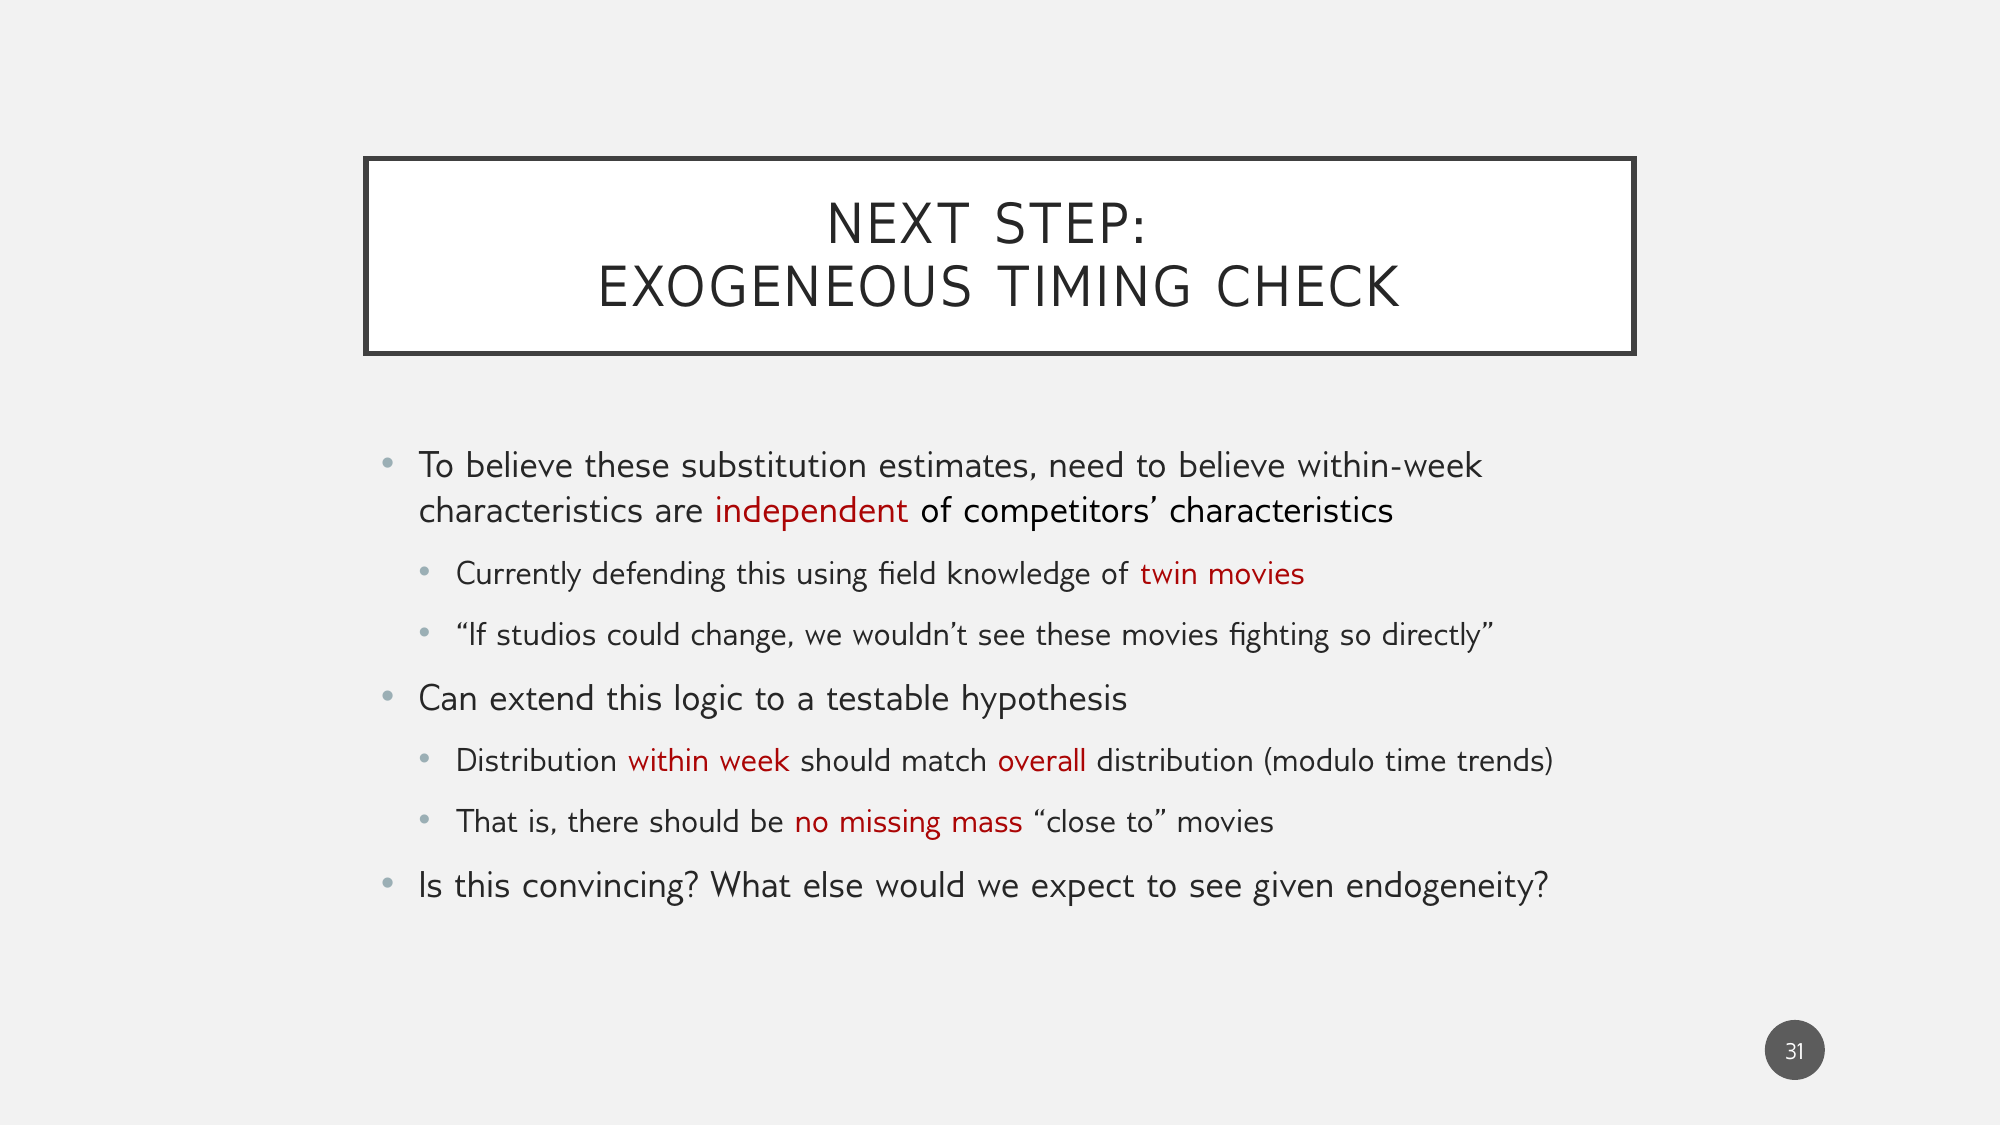

# Next Step: Exogeneous Timing Check
To believe these substitution estimates, need to believe within-week characteristics are independent of competitors’ characteristics
Currently defending this using field knowledge of twin movies
“If studios could change, we wouldn’t see these movies fighting so directly”
Can extend this logic to a testable hypothesis
Distribution within week should match overall distribution (modulo time trends)
That is, there should be no missing mass “close to” movies
Is this convincing? What else would we expect to see given endogeneity?
31